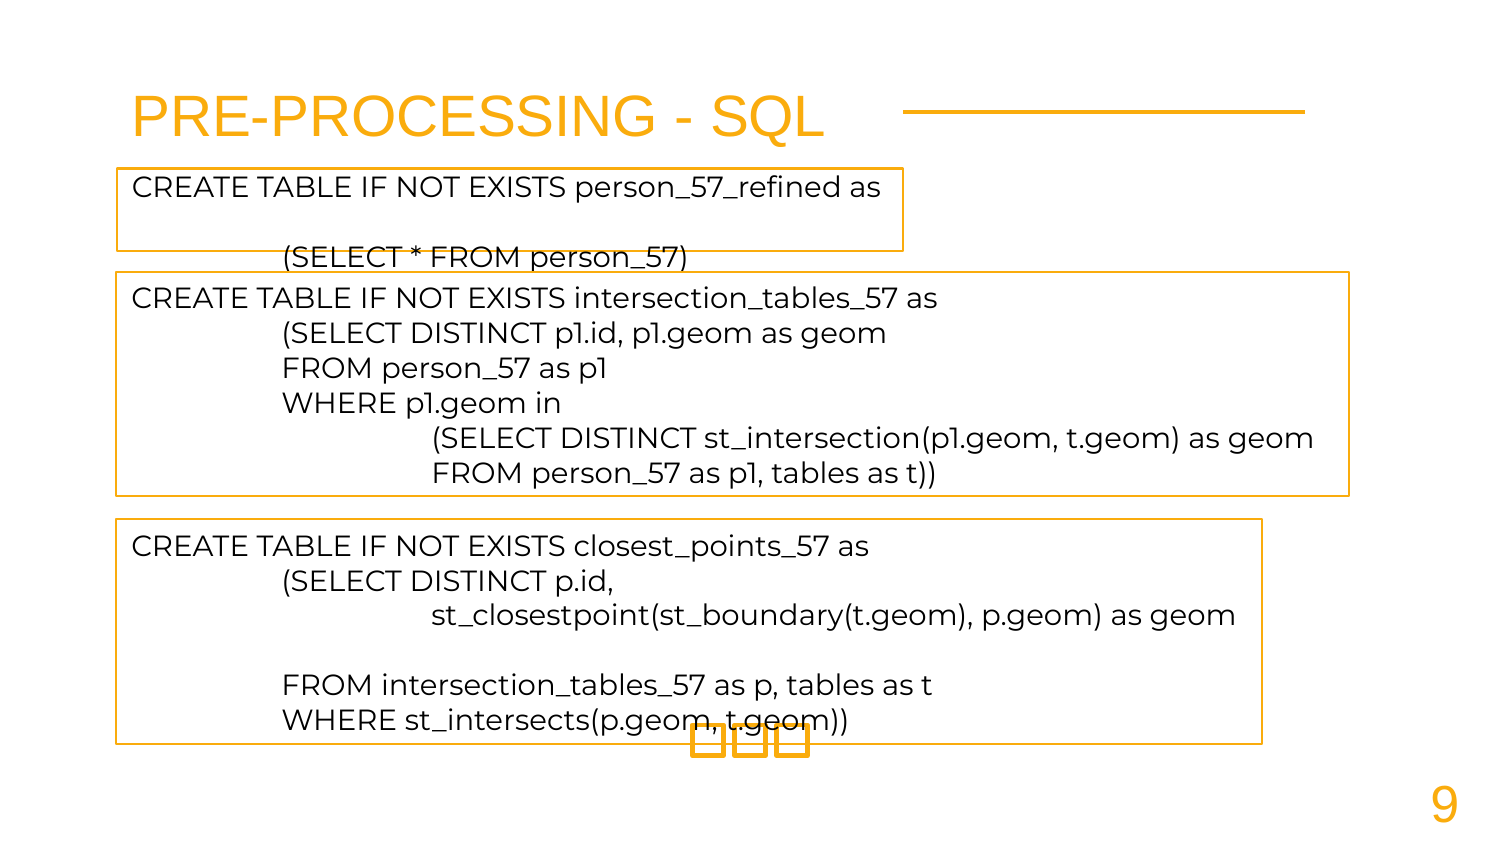

# PRE-PROCESSING - SQL
CREATE TABLE IF NOT EXISTS person_57_refined as
	(SELECT * FROM person_57)
CREATE TABLE IF NOT EXISTS intersection_tables_57 as
	(SELECT DISTINCT p1.id, p1.geom as geom
	FROM person_57 as p1
	WHERE p1.geom in
		(SELECT DISTINCT st_intersection(p1.geom, t.geom) as geom        		FROM person_57 as p1, tables as t))
CREATE TABLE IF NOT EXISTS closest_points_57 as
	(SELECT DISTINCT p.id,
		st_closestpoint(st_boundary(t.geom), p.geom) as geom
	FROM intersection_tables_57 as p, tables as t
	WHERE st_intersects(p.geom, t.geom))
9